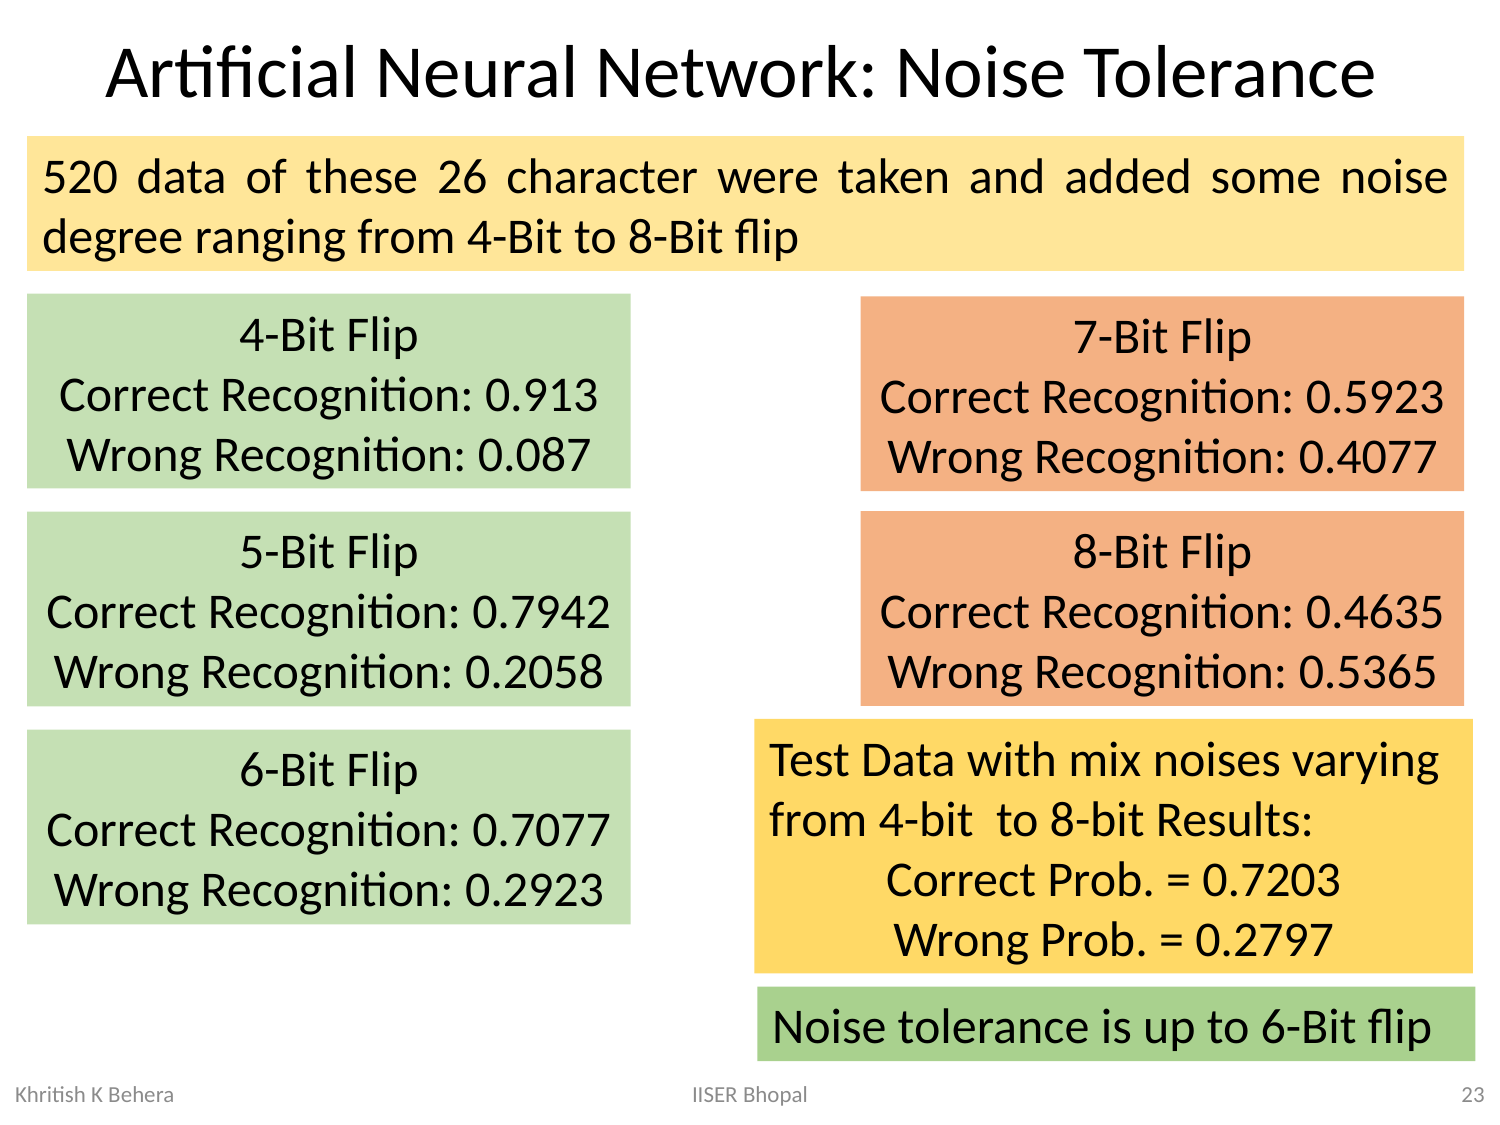

# Artificial Neural Network: Noise Tolerance
520 data of these 26 character were taken and added some noise degree ranging from 4-Bit to 8-Bit flip
4-Bit Flip
Correct Recognition: 0.913
Wrong Recognition: 0.087
7-Bit Flip
Correct Recognition: 0.5923
Wrong Recognition: 0.4077
8-Bit Flip
Correct Recognition: 0.4635
Wrong Recognition: 0.5365
5-Bit Flip
Correct Recognition: 0.7942
Wrong Recognition: 0.2058
Test Data with mix noises varying from 4-bit  to 8-bit Results:
Correct Prob. = 0.7203
Wrong Prob. = 0.2797
6-Bit Flip
Correct Recognition: 0.7077
Wrong Recognition: 0.2923
Noise tolerance is up to 6-Bit flip
23
IISER Bhopal
Khritish K Behera